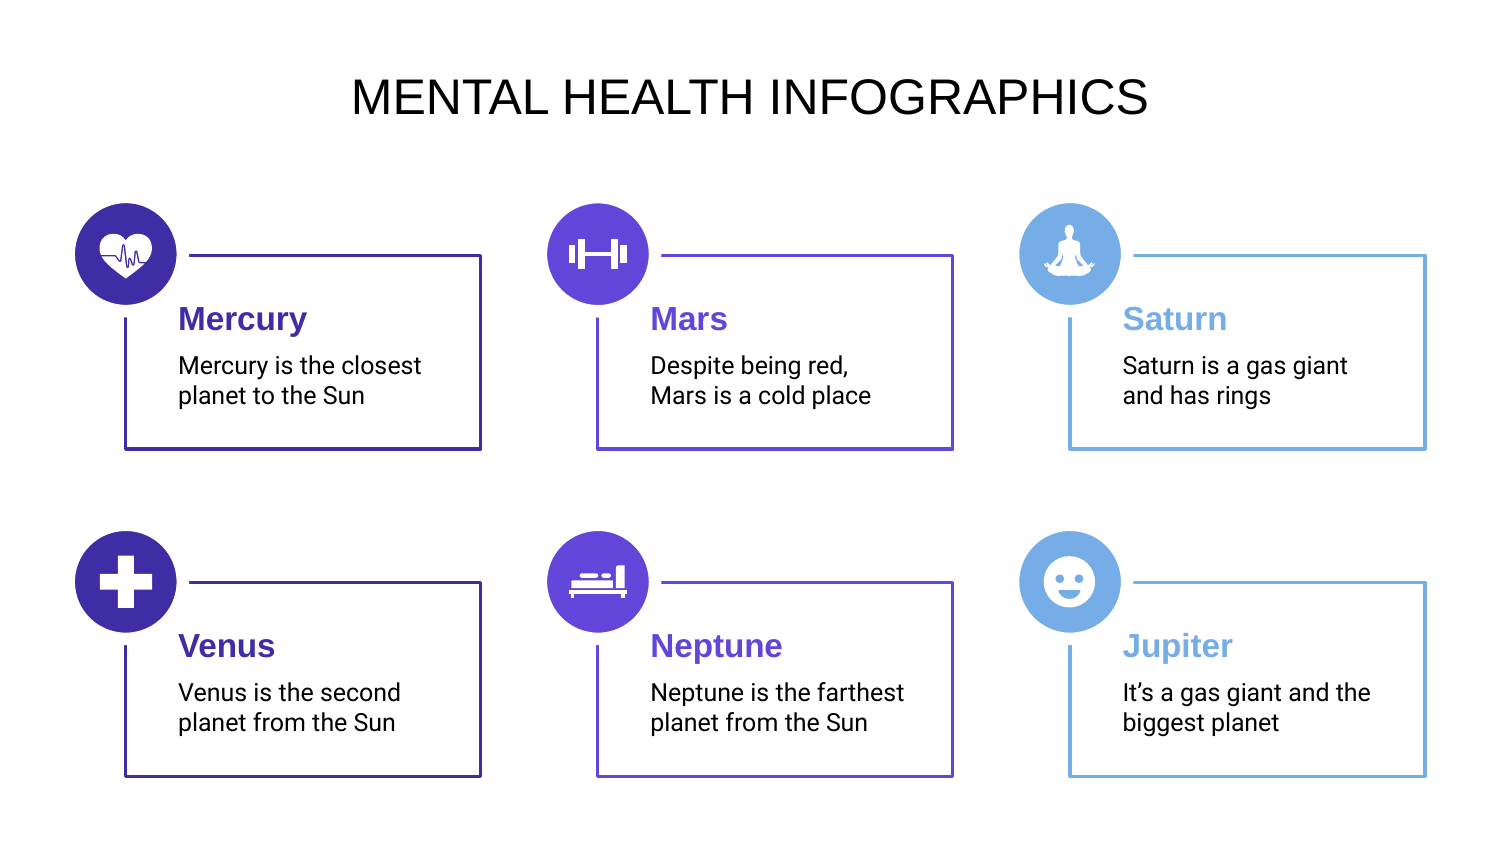

# MENTAL HEALTH INFOGRAPHICS

Mercury
Mars
Saturn
Mercury is the closest planet to the Sun
Despite being red, Mars is a cold place
Saturn is a gas giant and has rings

Venus
Neptune
Jupiter
Venus is the second planet from the Sun
Neptune is the farthest planet from the Sun
It’s a gas giant and the biggest planet